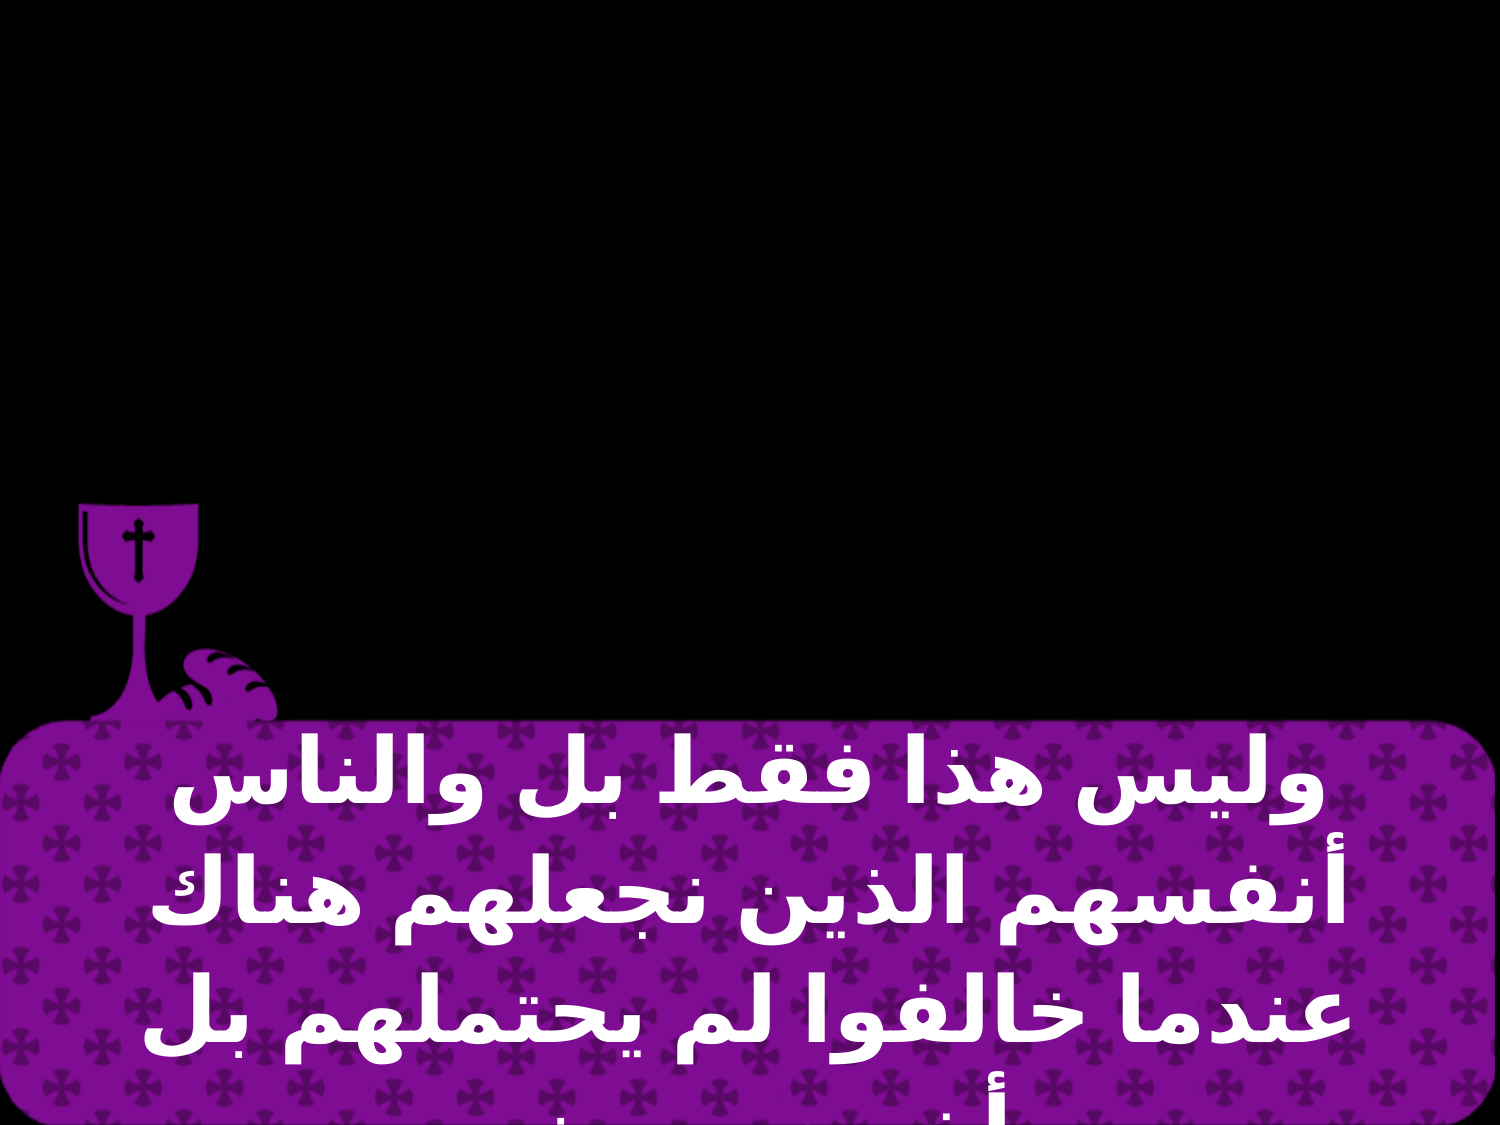

| وليس هذا فقط بل والناس أنفسهم الذين نجعلهم هناك عندما خالفوا لم يحتملهم بل أخرجهم منه |
| --- |